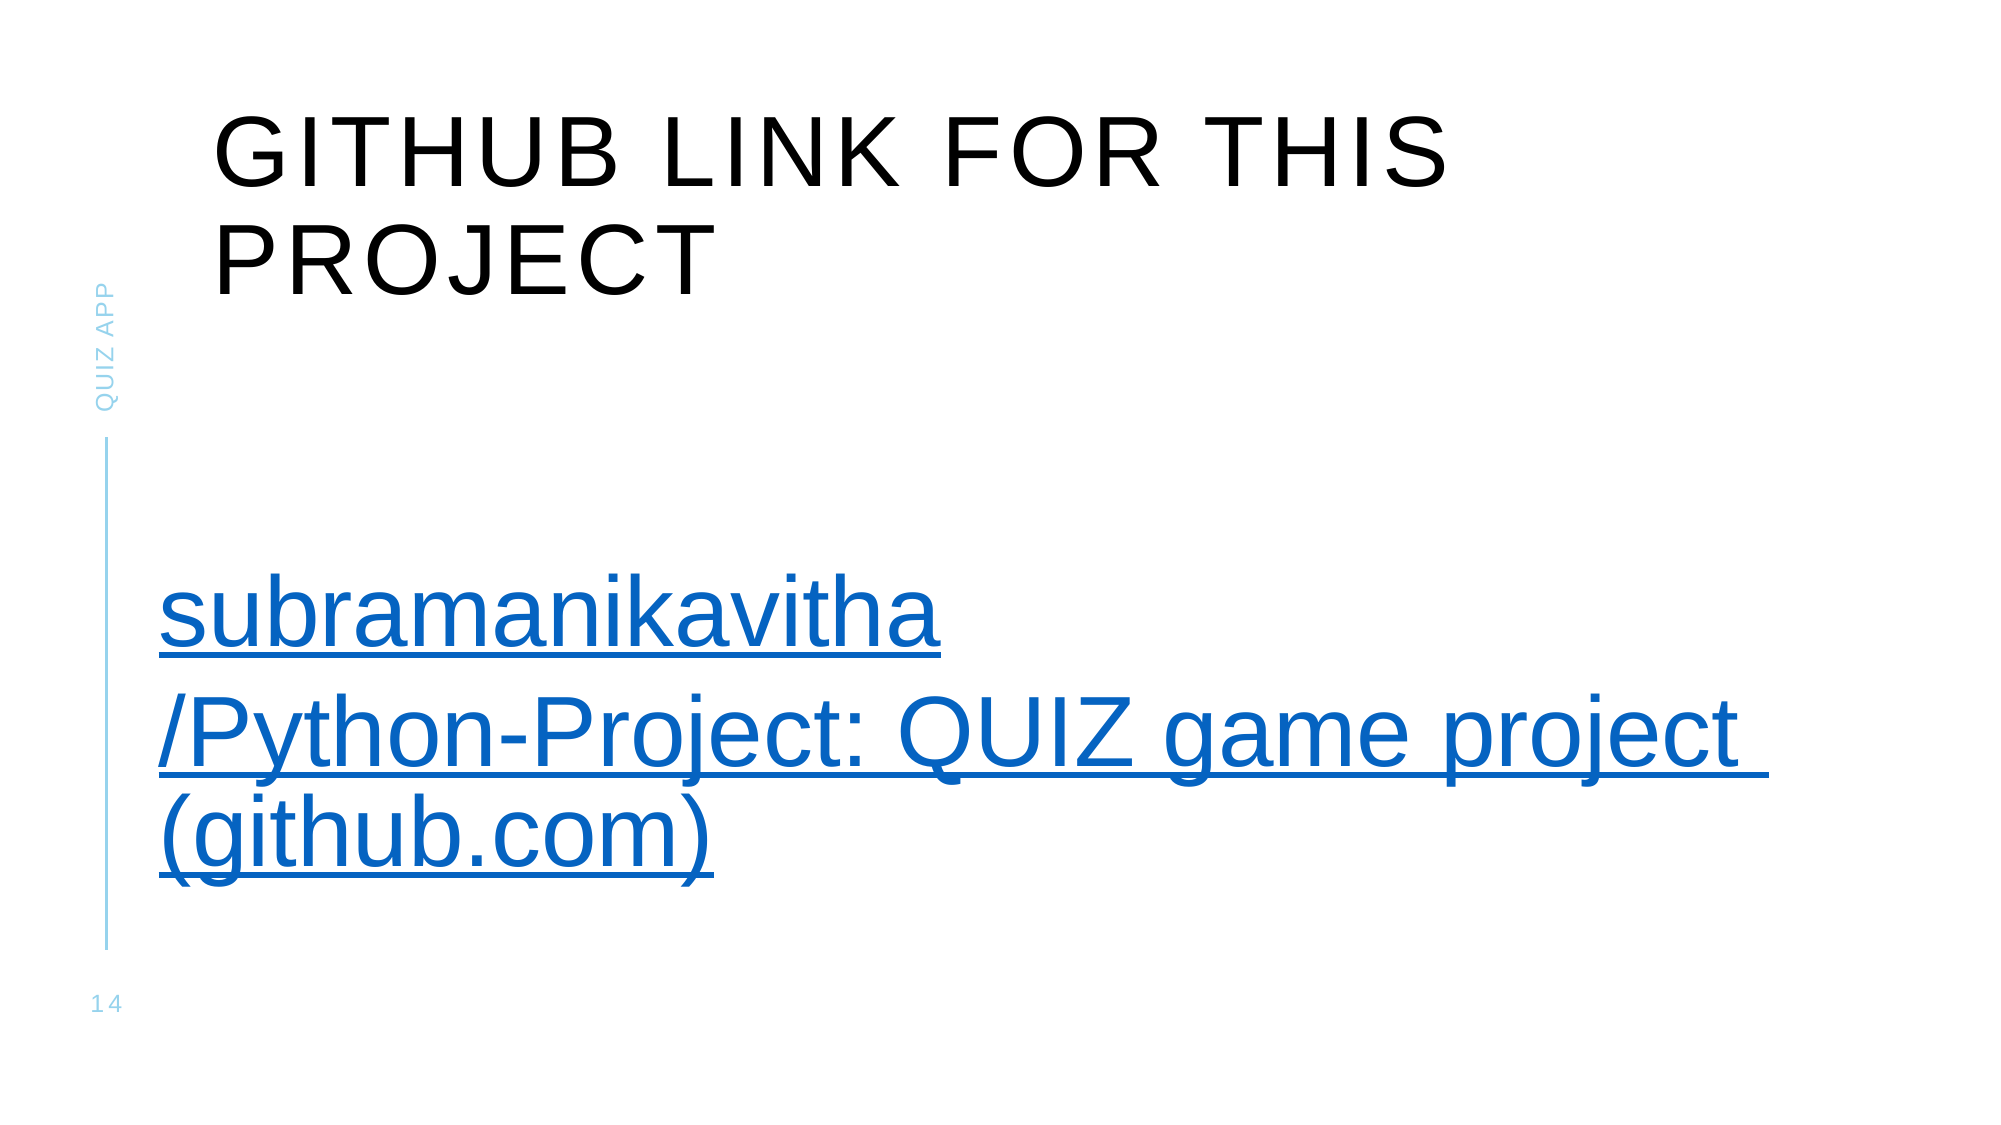

# Github link for this project
QUIZ APP

subramanikavitha/Python-Project: QUIZ game project (github.com)
14